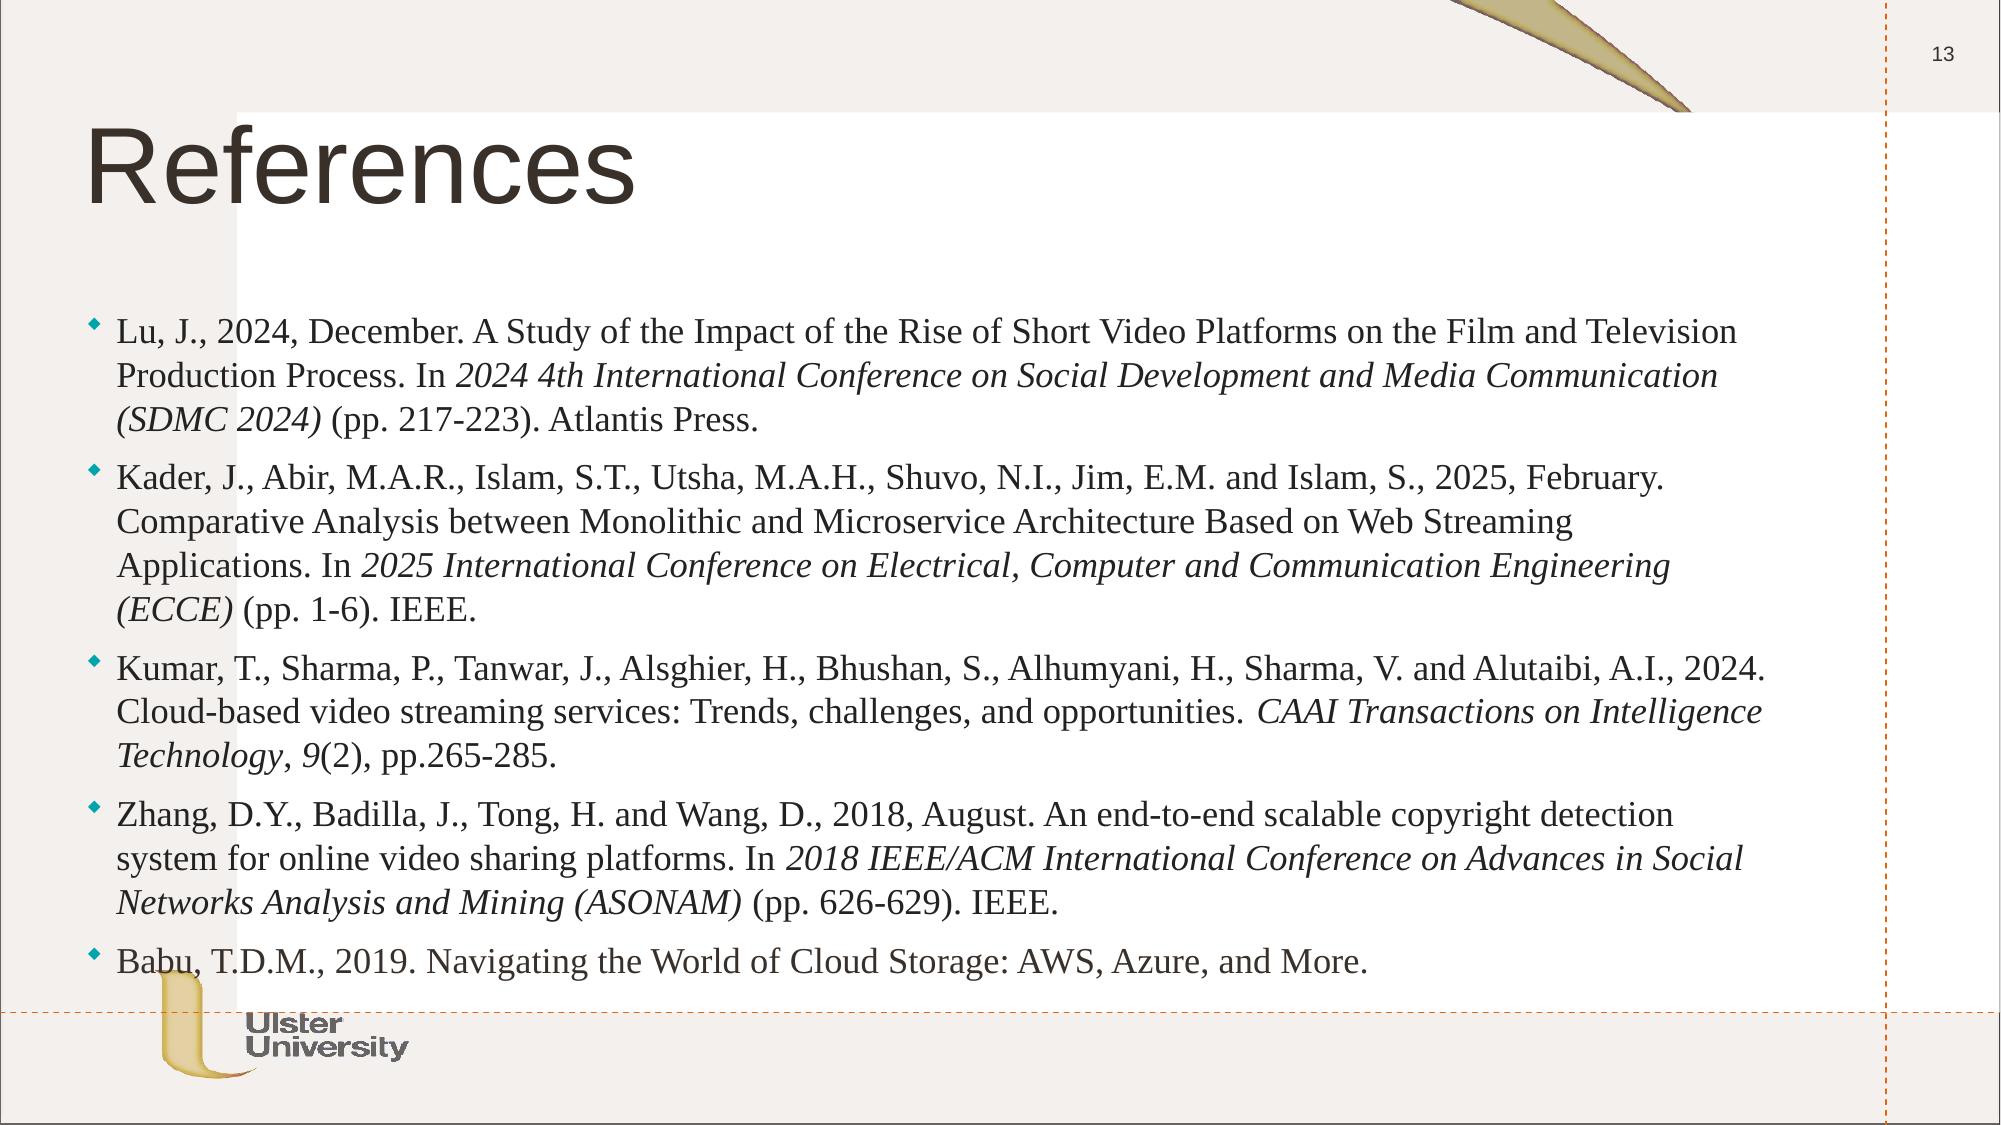

13
# References
Lu, J., 2024, December. A Study of the Impact of the Rise of Short Video Platforms on the Film and Television Production Process. In 2024 4th International Conference on Social Development and Media Communication (SDMC 2024) (pp. 217-223). Atlantis Press.
Kader, J., Abir, M.A.R., Islam, S.T., Utsha, M.A.H., Shuvo, N.I., Jim, E.M. and Islam, S., 2025, February. Comparative Analysis between Monolithic and Microservice Architecture Based on Web Streaming Applications. In 2025 International Conference on Electrical, Computer and Communication Engineering (ECCE) (pp. 1-6). IEEE.
Kumar, T., Sharma, P., Tanwar, J., Alsghier, H., Bhushan, S., Alhumyani, H., Sharma, V. and Alutaibi, A.I., 2024. Cloud‐based video streaming services: Trends, challenges, and opportunities. CAAI Transactions on Intelligence Technology, 9(2), pp.265-285.
Zhang, D.Y., Badilla, J., Tong, H. and Wang, D., 2018, August. An end-to-end scalable copyright detection system for online video sharing platforms. In 2018 IEEE/ACM International Conference on Advances in Social Networks Analysis and Mining (ASONAM) (pp. 626-629). IEEE.
Babu, T.D.M., 2019. Navigating the World of Cloud Storage: AWS, Azure, and More.